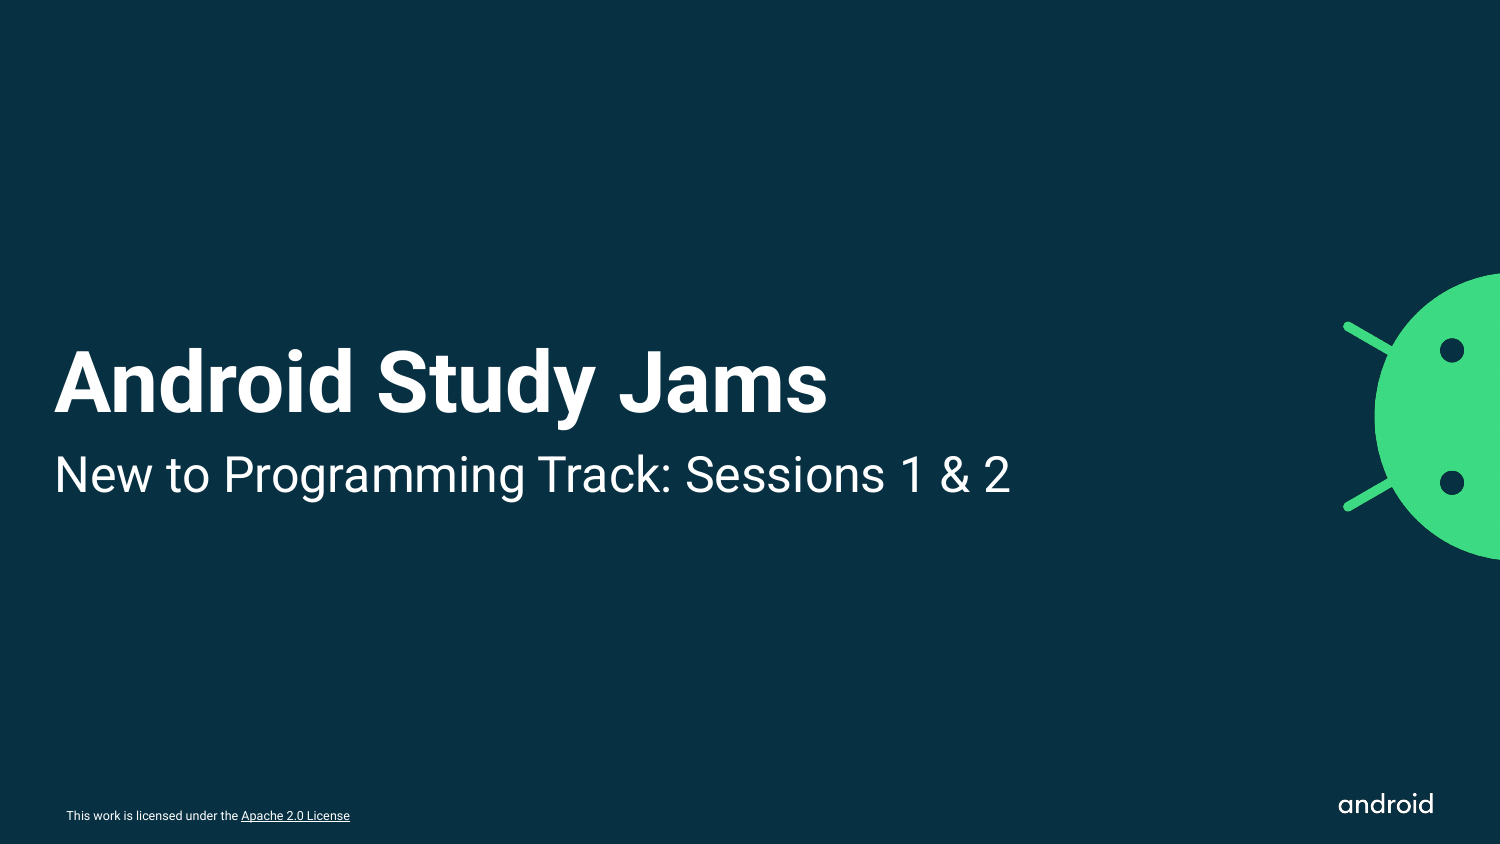

Android Study Jams
New to Programming Track: Sessions 1 & 2